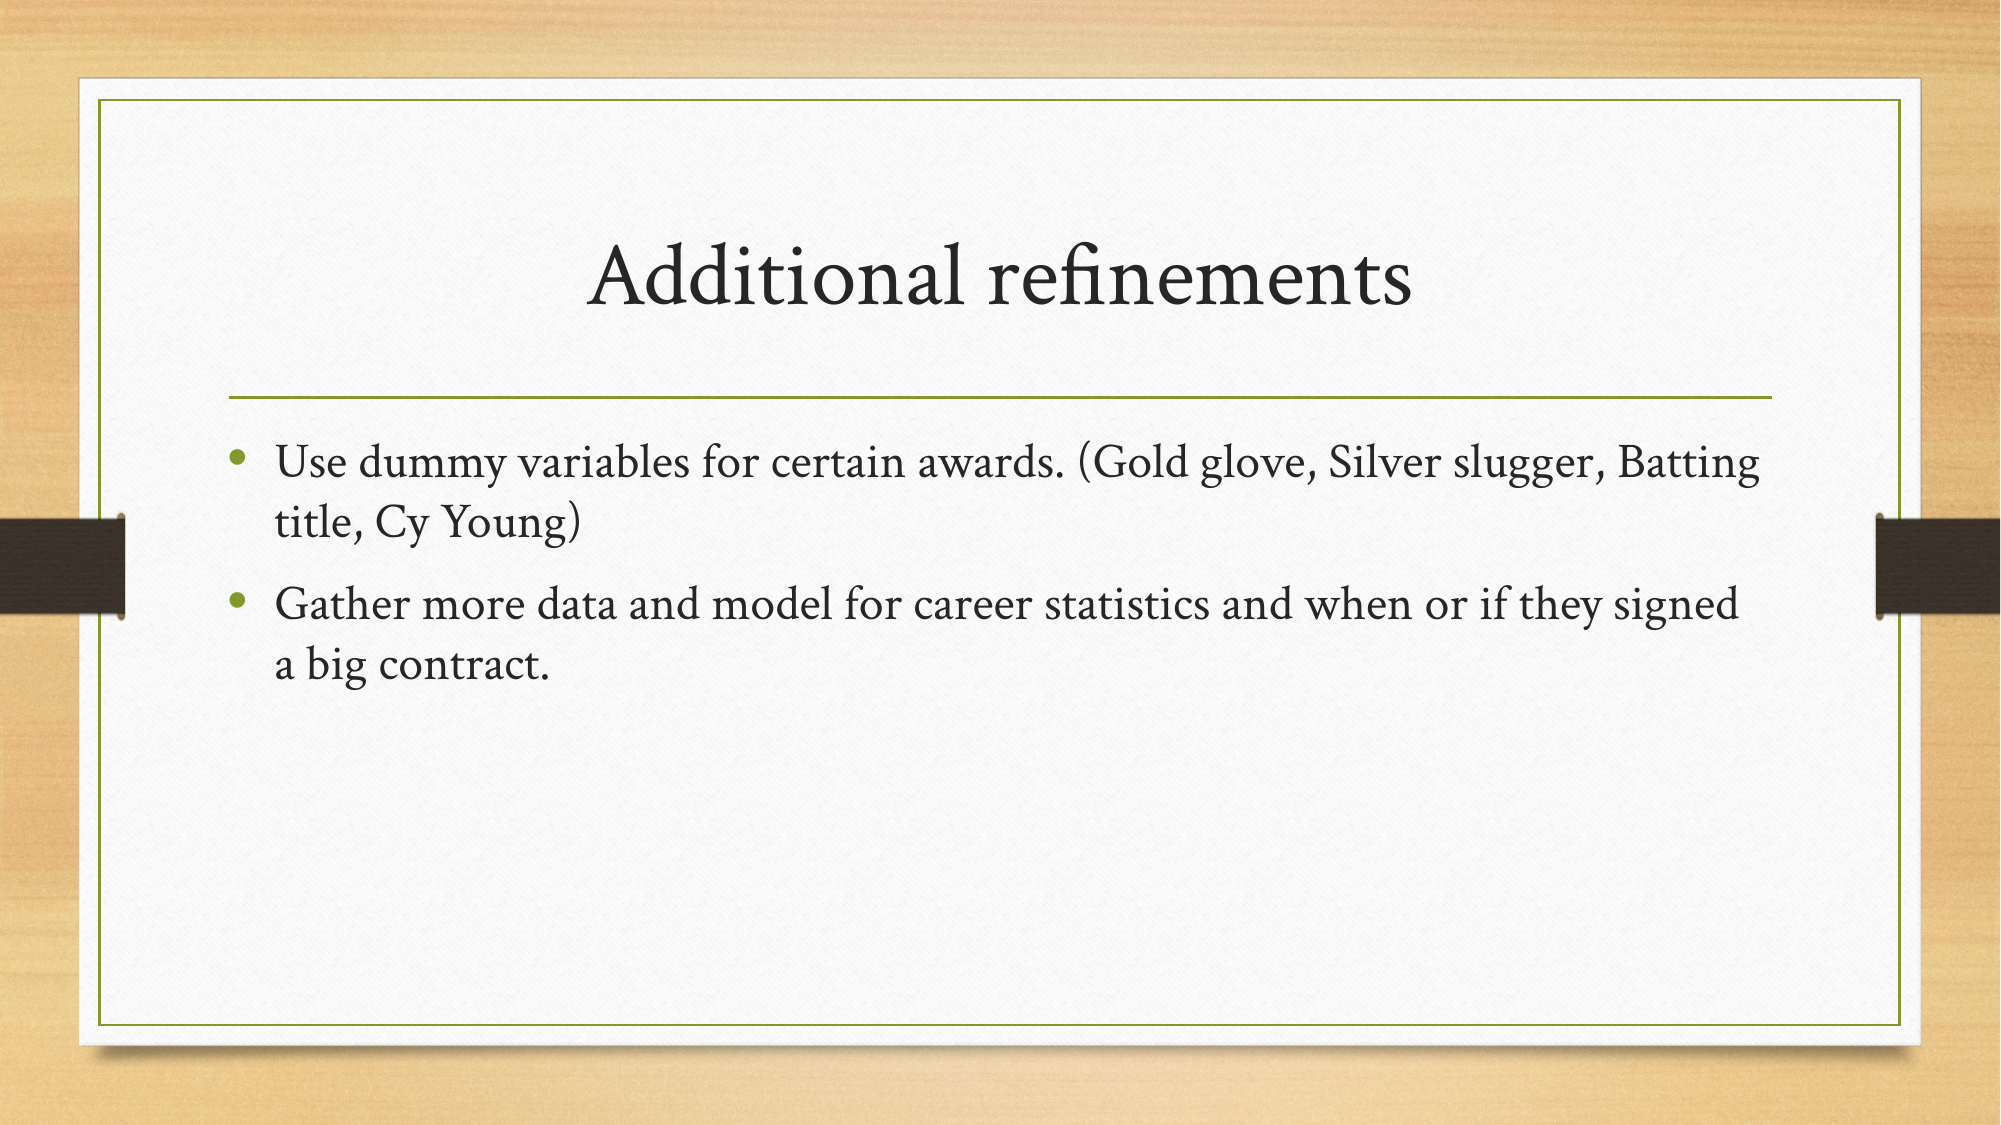

# Additional refinements
Use dummy variables for certain awards. (Gold glove, Silver slugger, Batting title, Cy Young)
Gather more data and model for career statistics and when or if they signed a big contract.